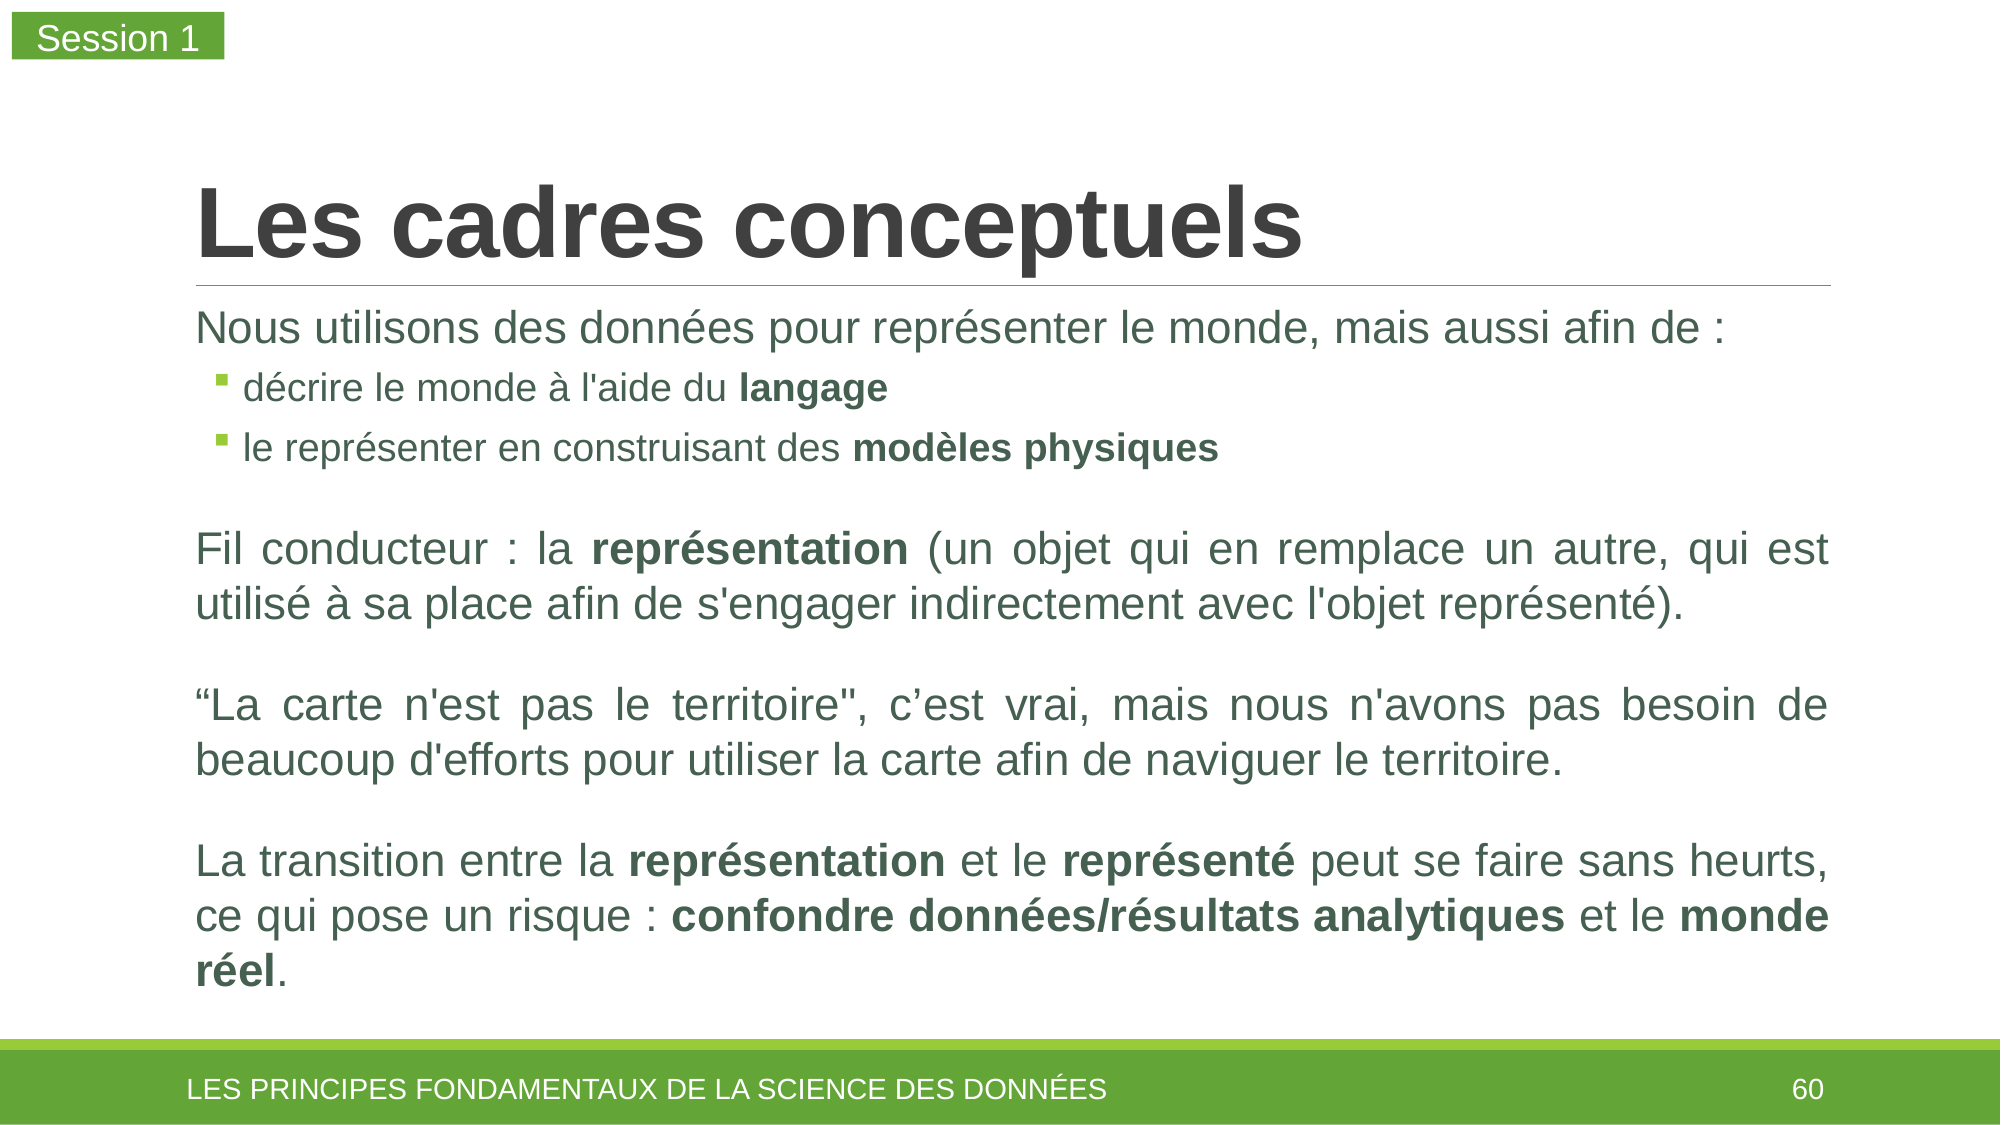

Session 1
# Les cadres conceptuels
Nous utilisons des données pour représenter le monde, mais aussi afin de :
décrire le monde à l'aide du langage
le représenter en construisant des modèles physiques
Fil conducteur : la représentation (un objet qui en remplace un autre, qui est utilisé à sa place afin de s'engager indirectement avec l'objet représenté).
“La carte n'est pas le territoire", c’est vrai, mais nous n'avons pas besoin de beaucoup d'efforts pour utiliser la carte afin de naviguer le territoire.
La transition entre la représentation et le représenté peut se faire sans heurts, ce qui pose un risque : confondre données/résultats analytiques et le monde réel.
LES PRINCIPES FONDAMENTAUX DE LA SCIENCE DES DONNÉES
60